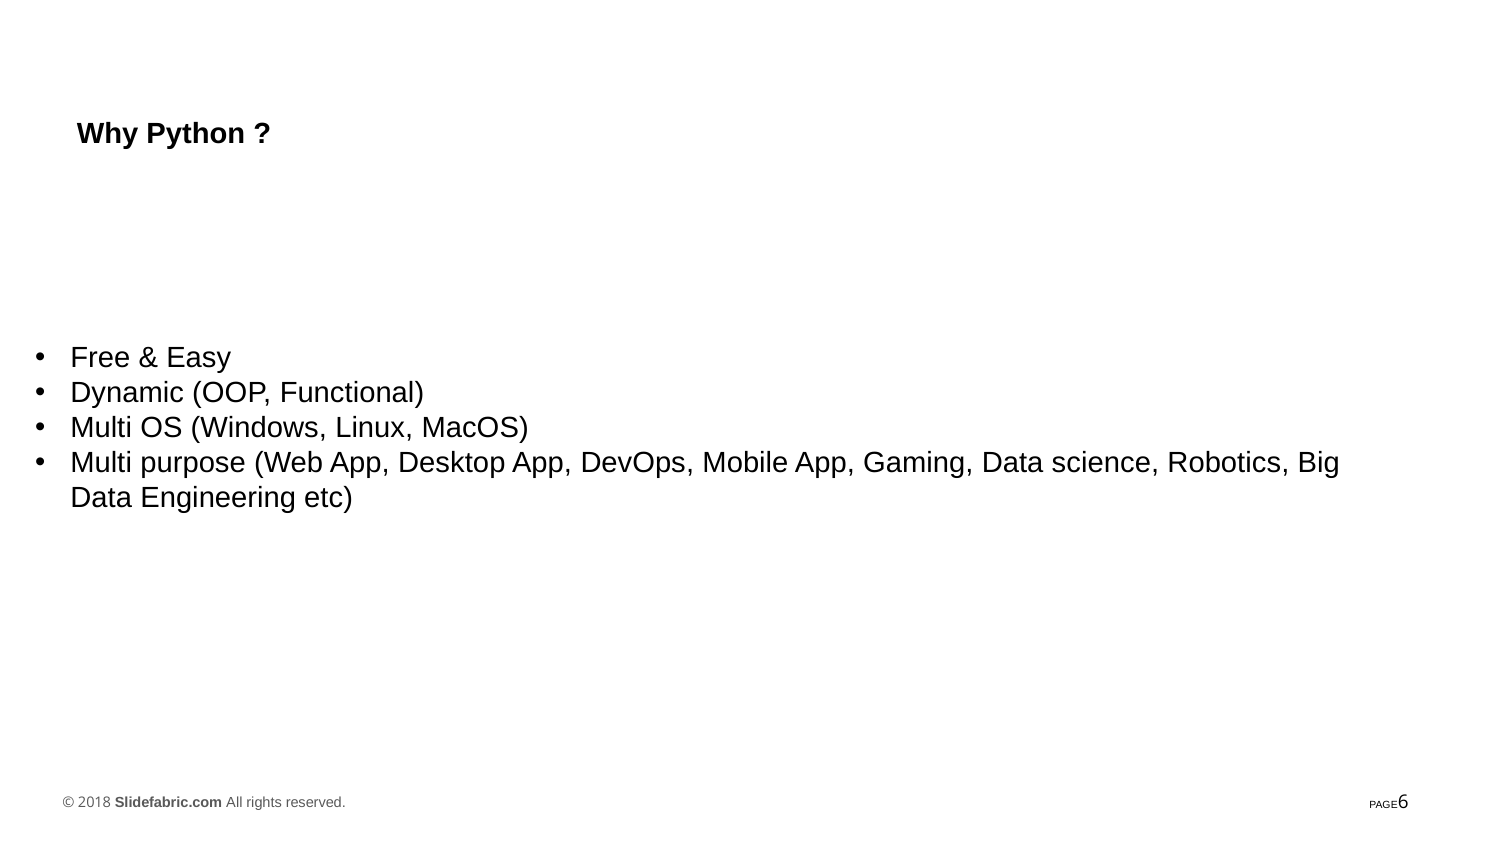

Why Python ?

Free & Easy
Dynamic (OOP, Functional)
Multi OS (Windows, Linux, MacOS)
Multi purpose (Web App, Desktop App, DevOps, Mobile App, Gaming, Data science, Robotics, Big Data Engineering etc)